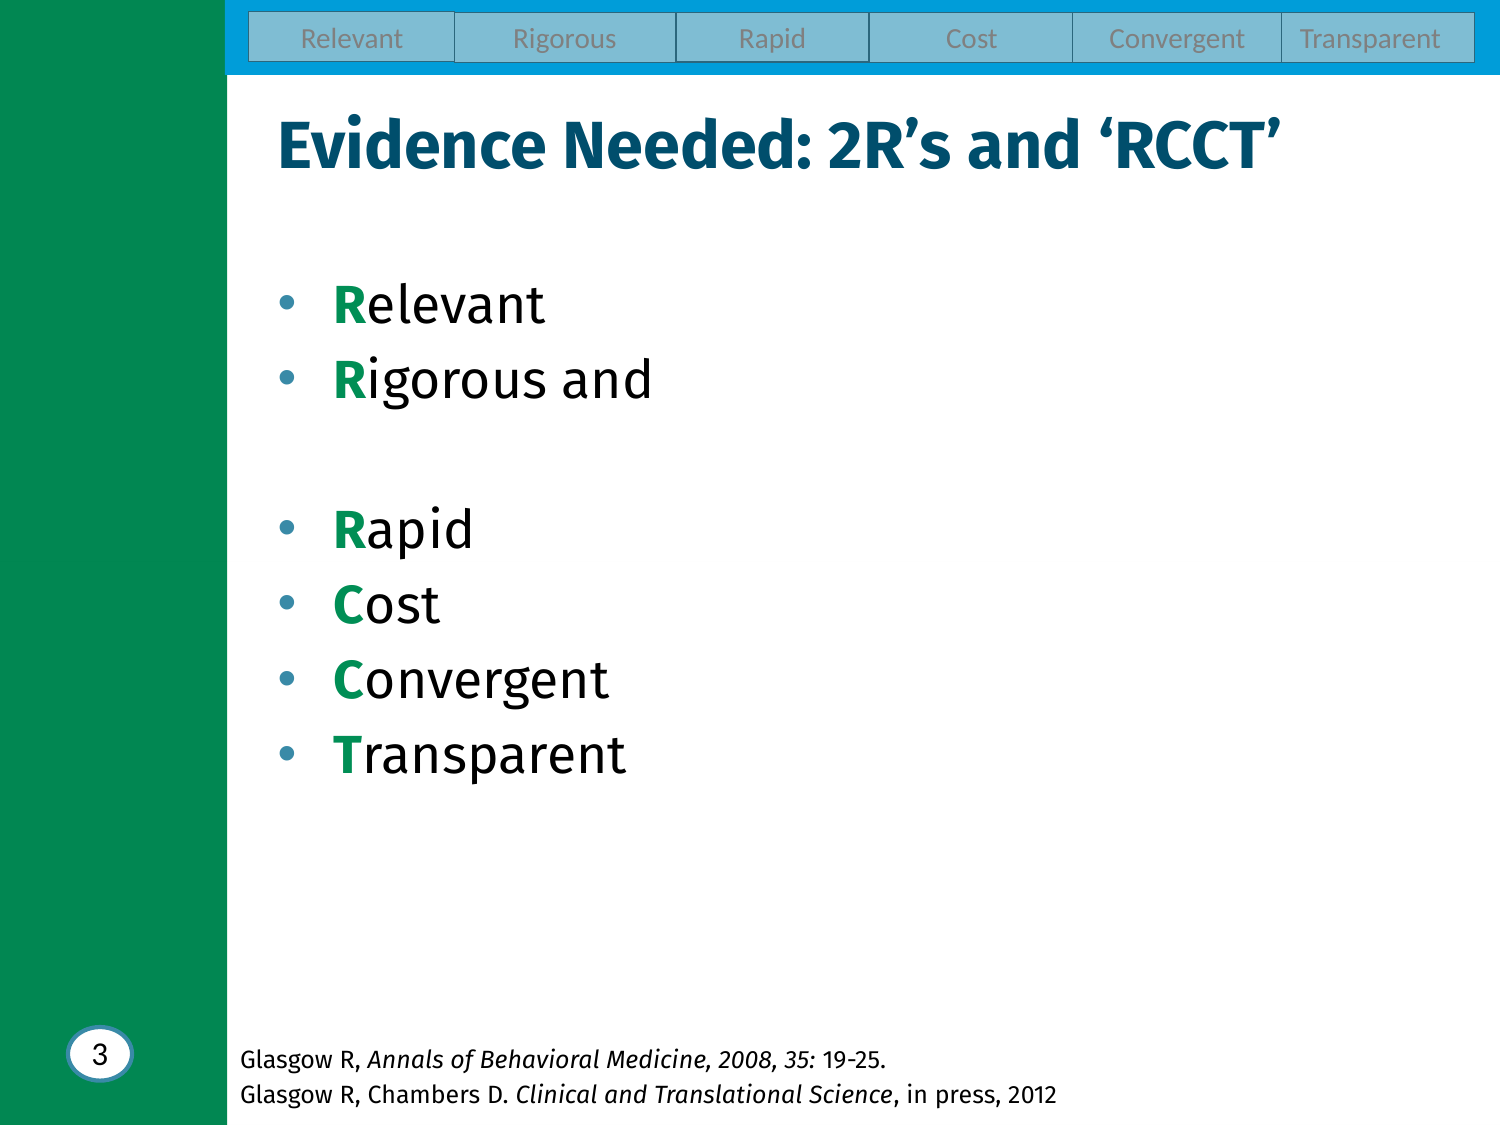

Relevant
Rapid
Cost
Transparent
Rigorous
Convergent
# Evidence Needed: 2R’s and ‘RCCT’
Relevant
Rigorous and

Rapid
Cost
Convergent
Transparent

3

Glasgow R, Annals of Behavioral Medicine, 2008, 35: 19-25.
Glasgow R, Chambers D. Clinical and Translational Science, in press, 2012